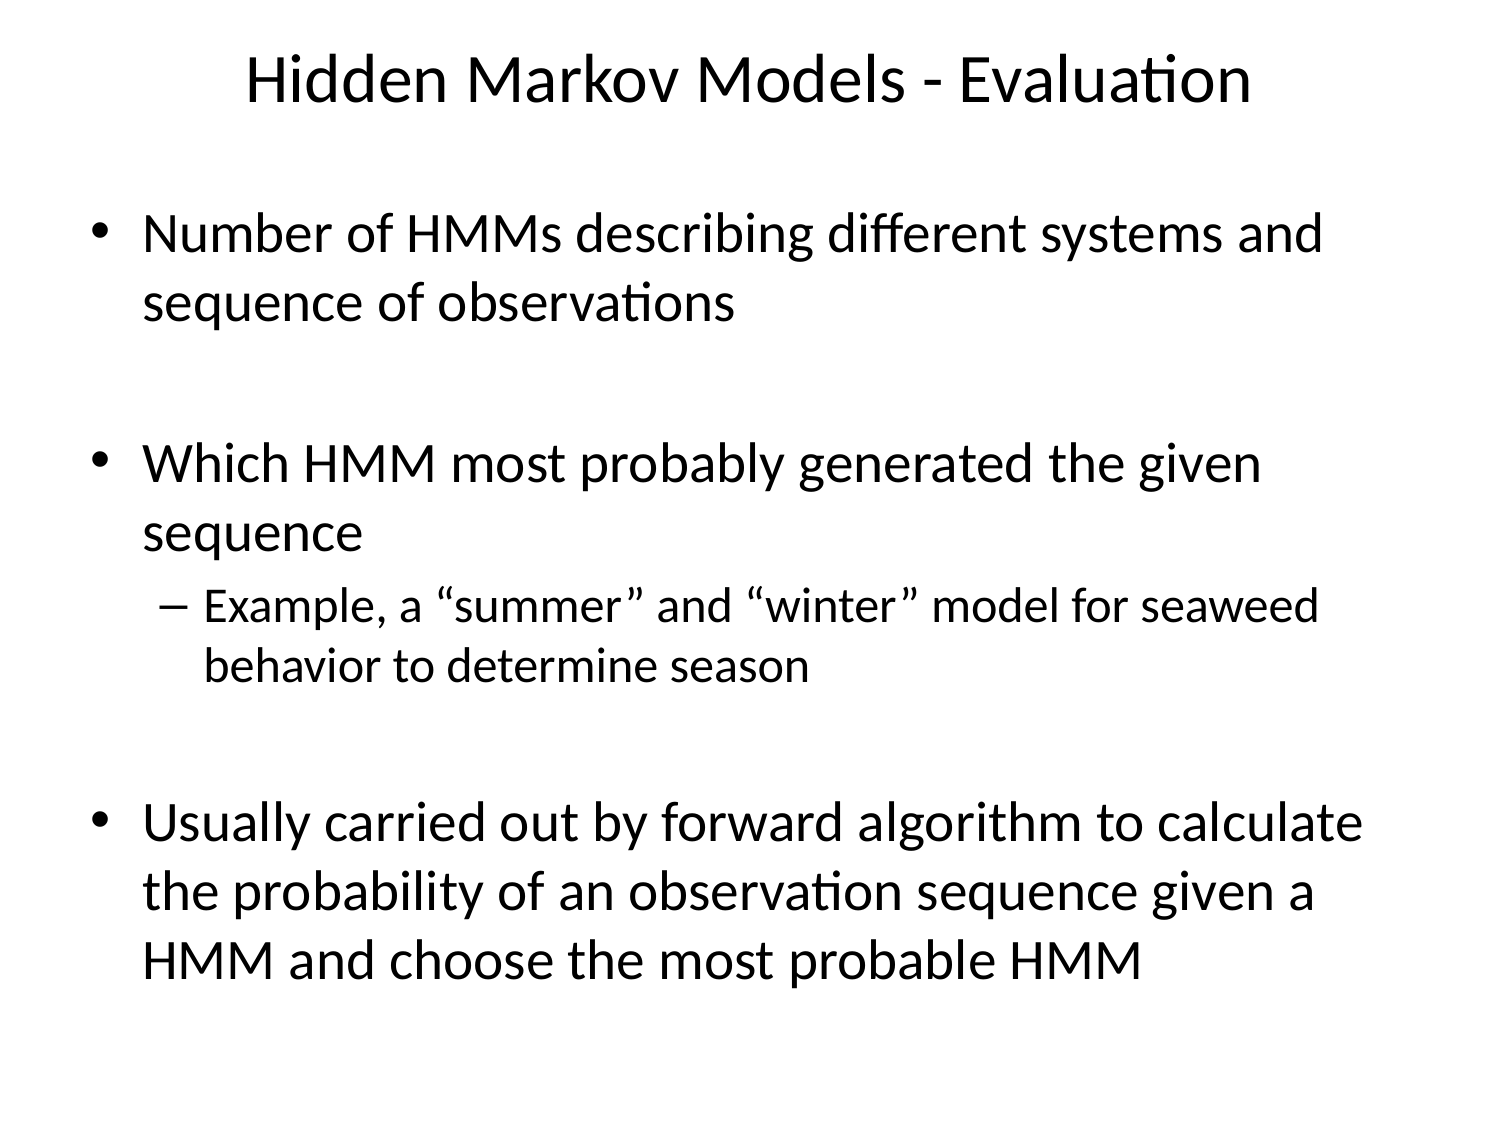

# Hidden Markov Models - Evaluation
Number of HMMs describing different systems and sequence of observations

Which HMM most probably generated the given sequence
Example, a “summer” and “winter” model for seaweed behavior to determine season

Usually carried out by forward algorithm to calculate the probability of an observation sequence given a HMM and choose the most probable HMM